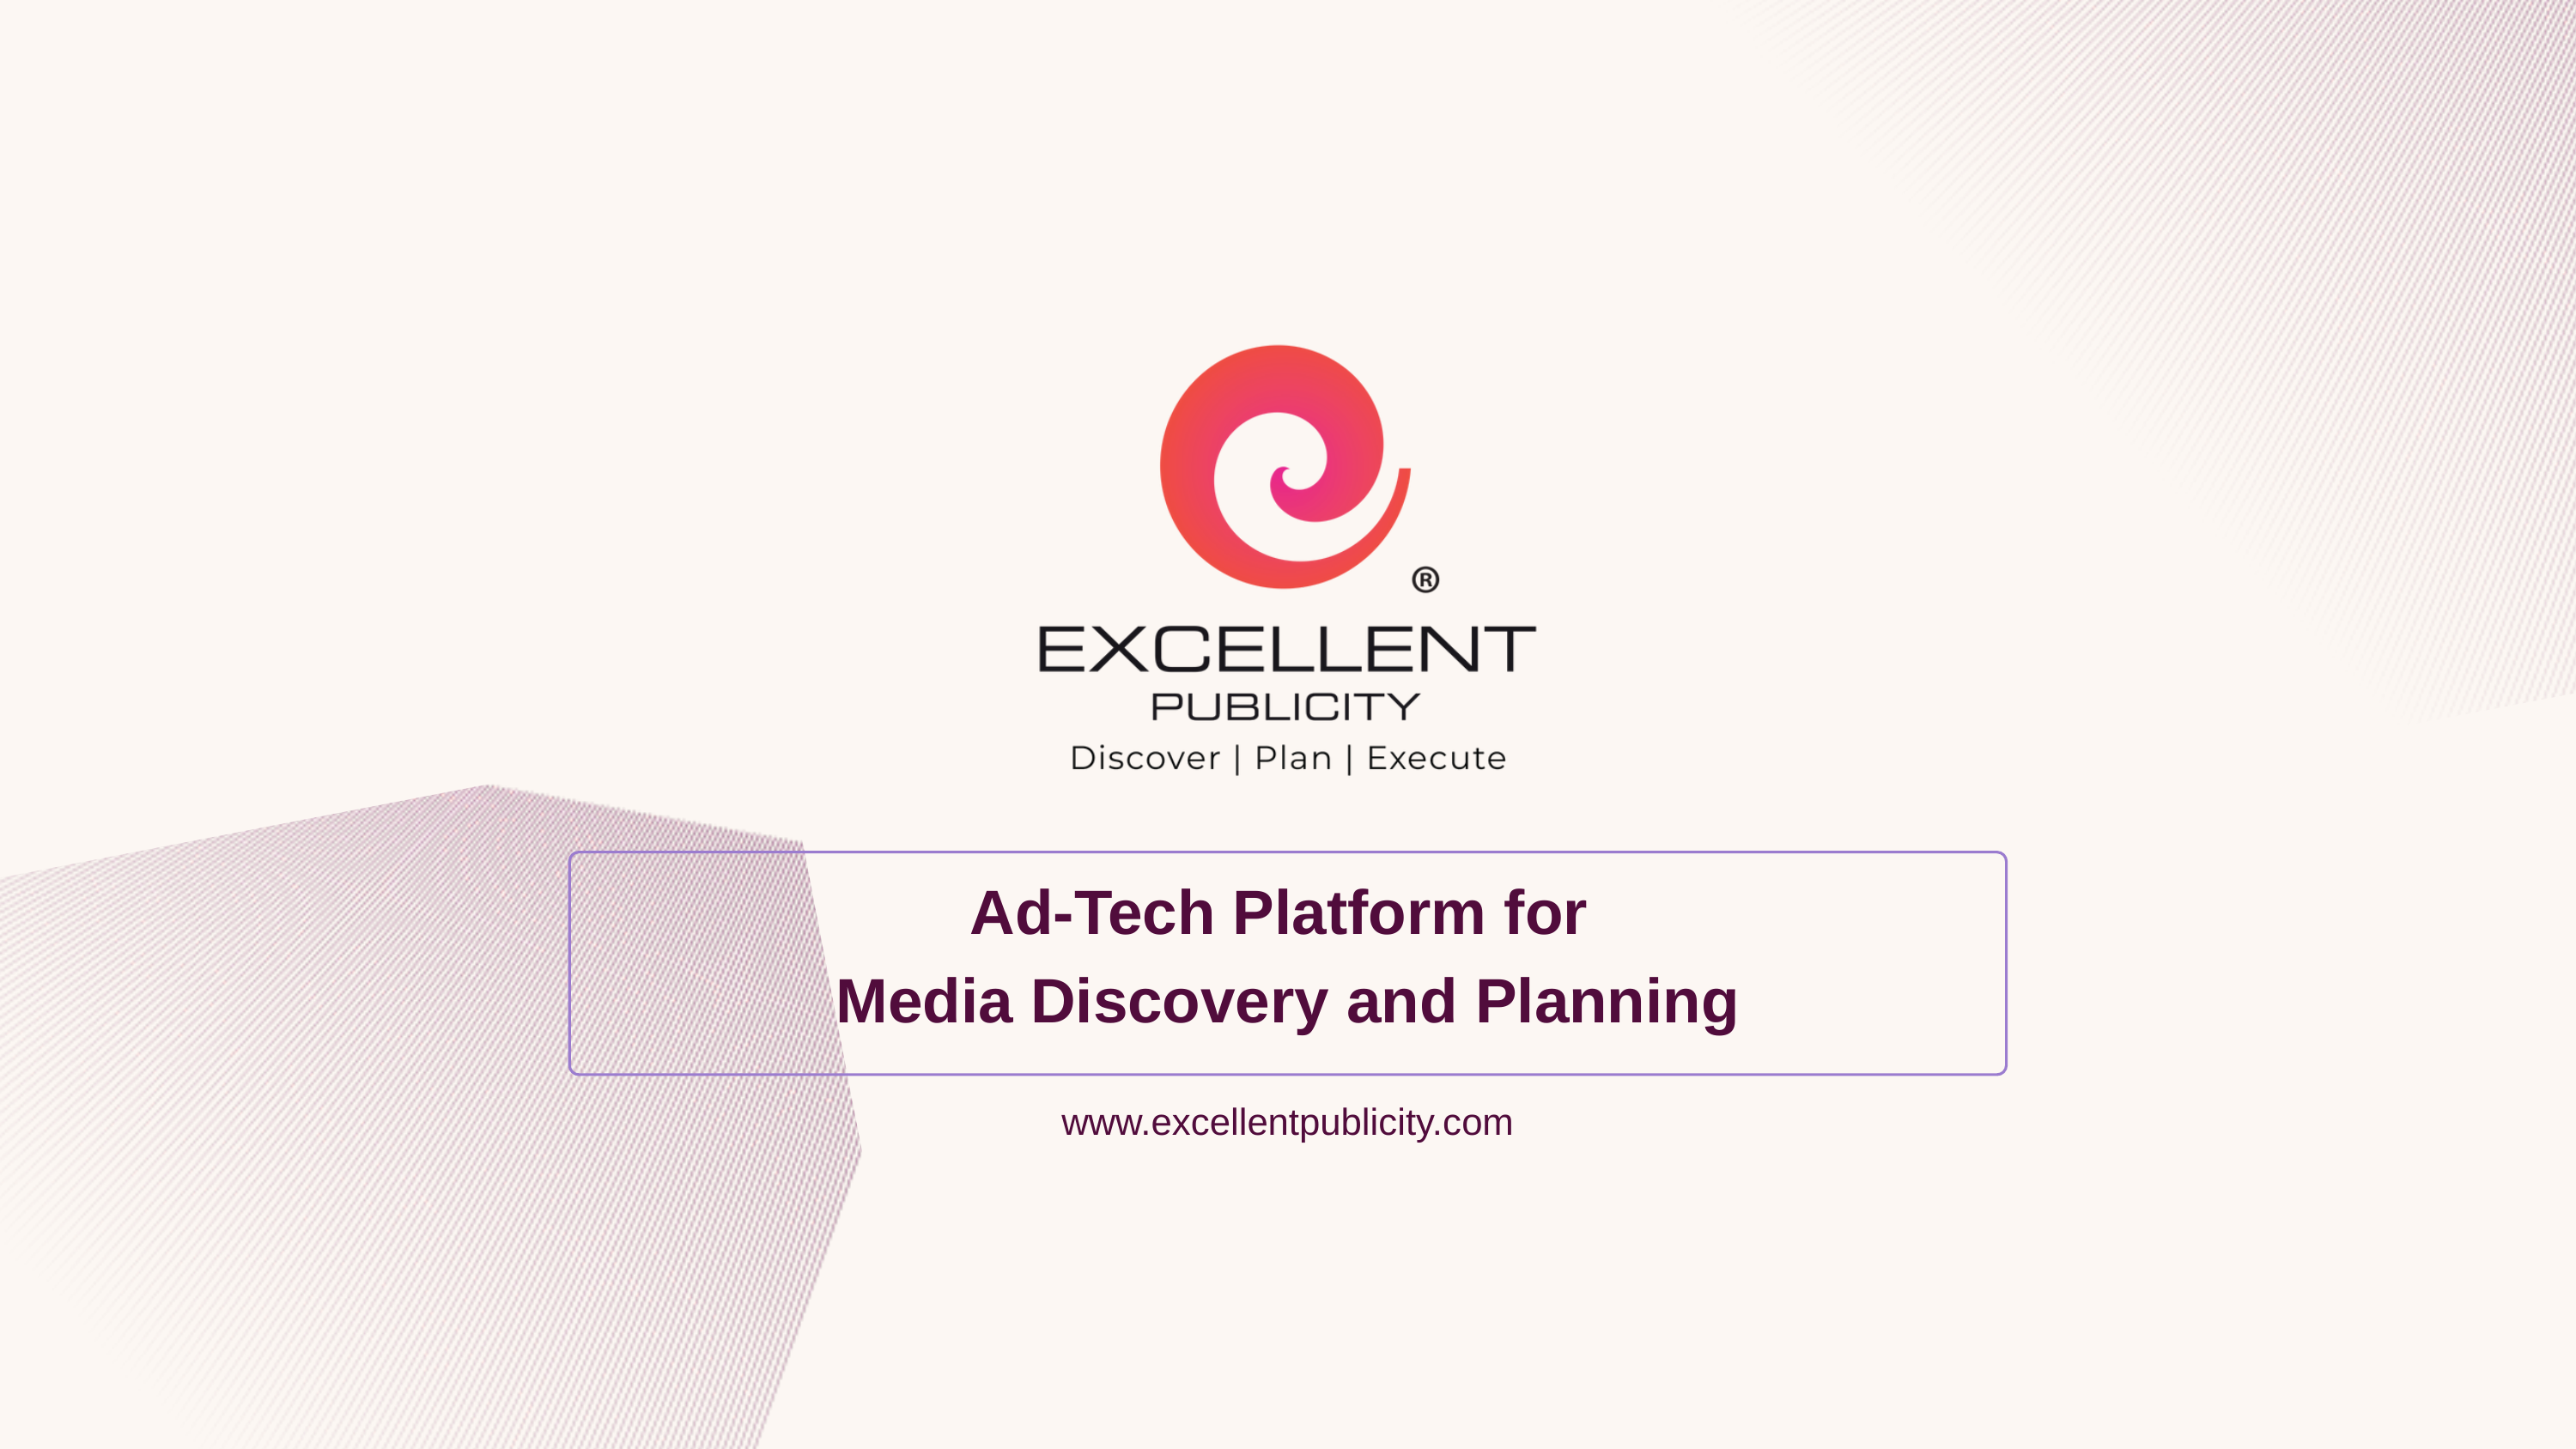

Ad-Tech Platform for
Media Discovery and Planning
www.excellentpublicity.com